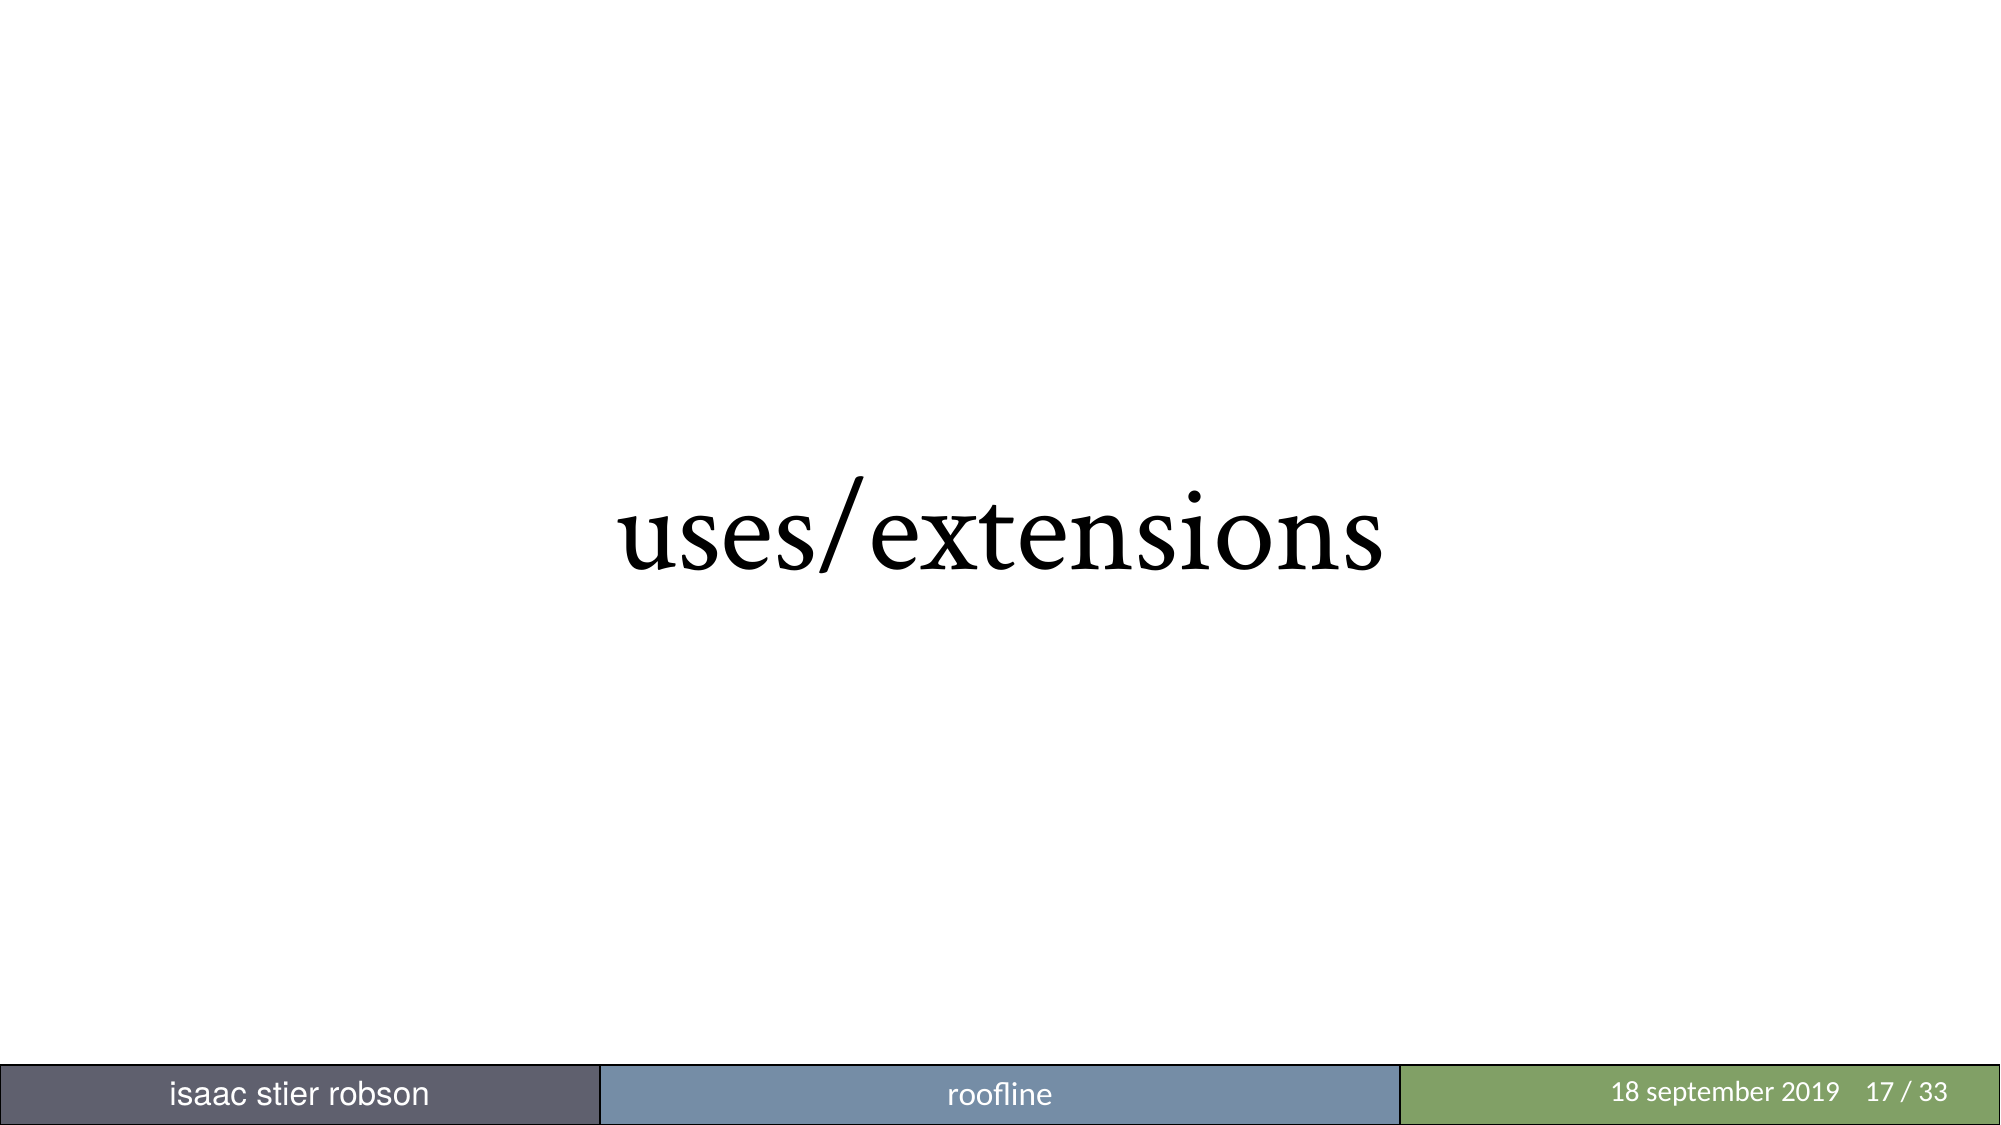

# uses/extensions
isaac stier robson
roofline
	       18 september 2019	17 / 33